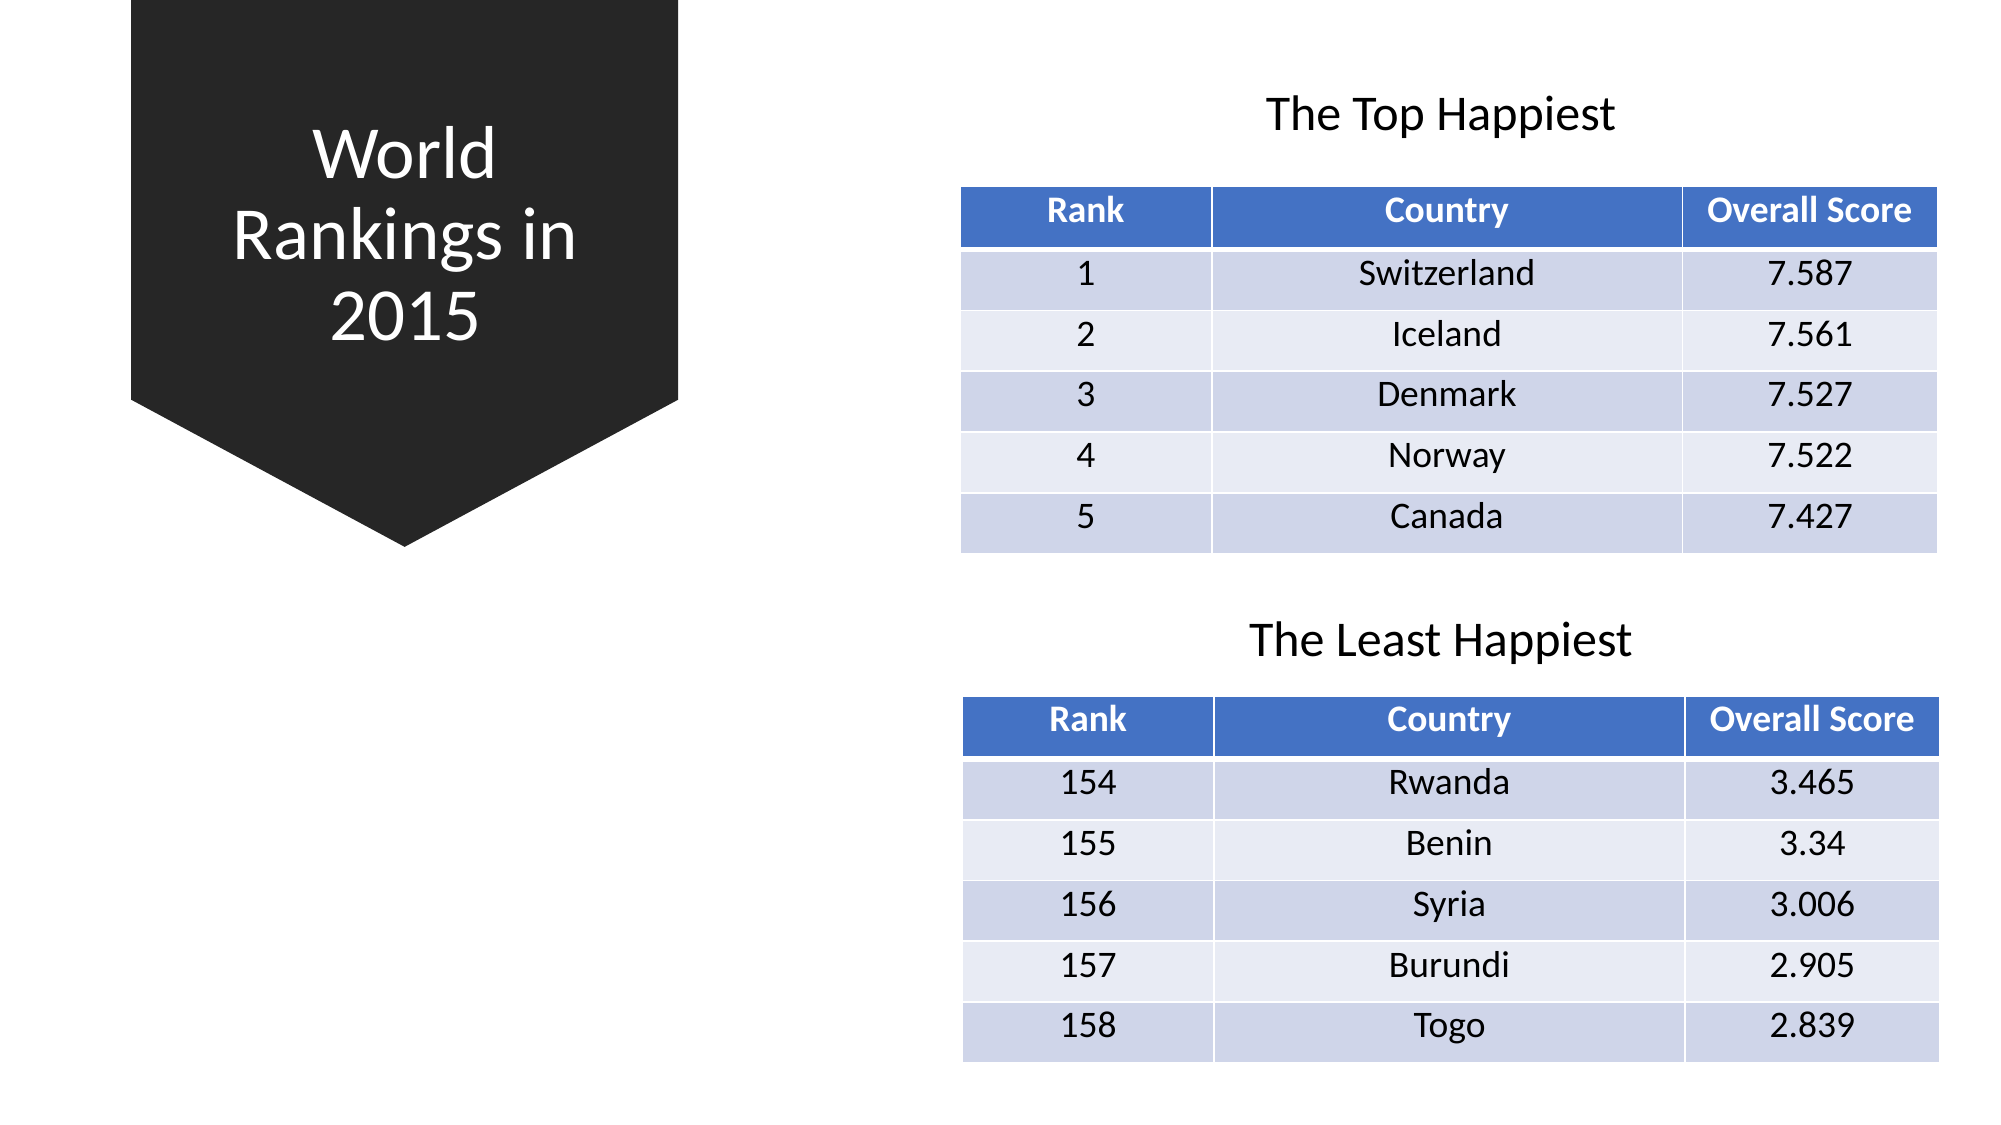

# World Rankings in 2015
The Top Happiest
| Rank | Country | Overall Score |
| --- | --- | --- |
| 1 | Switzerland | 7.587 |
| 2 | Iceland | 7.561 |
| 3 | Denmark | 7.527 |
| 4 | Norway | 7.522 |
| 5 | Canada | 7.427 |
The Least Happiest
| Rank | Country | Overall Score |
| --- | --- | --- |
| 154 | Rwanda | 3.465 |
| 155 | Benin | 3.34 |
| 156 | Syria | 3.006 |
| 157 | Burundi | 2.905 |
| 158 | Togo | 2.839 |